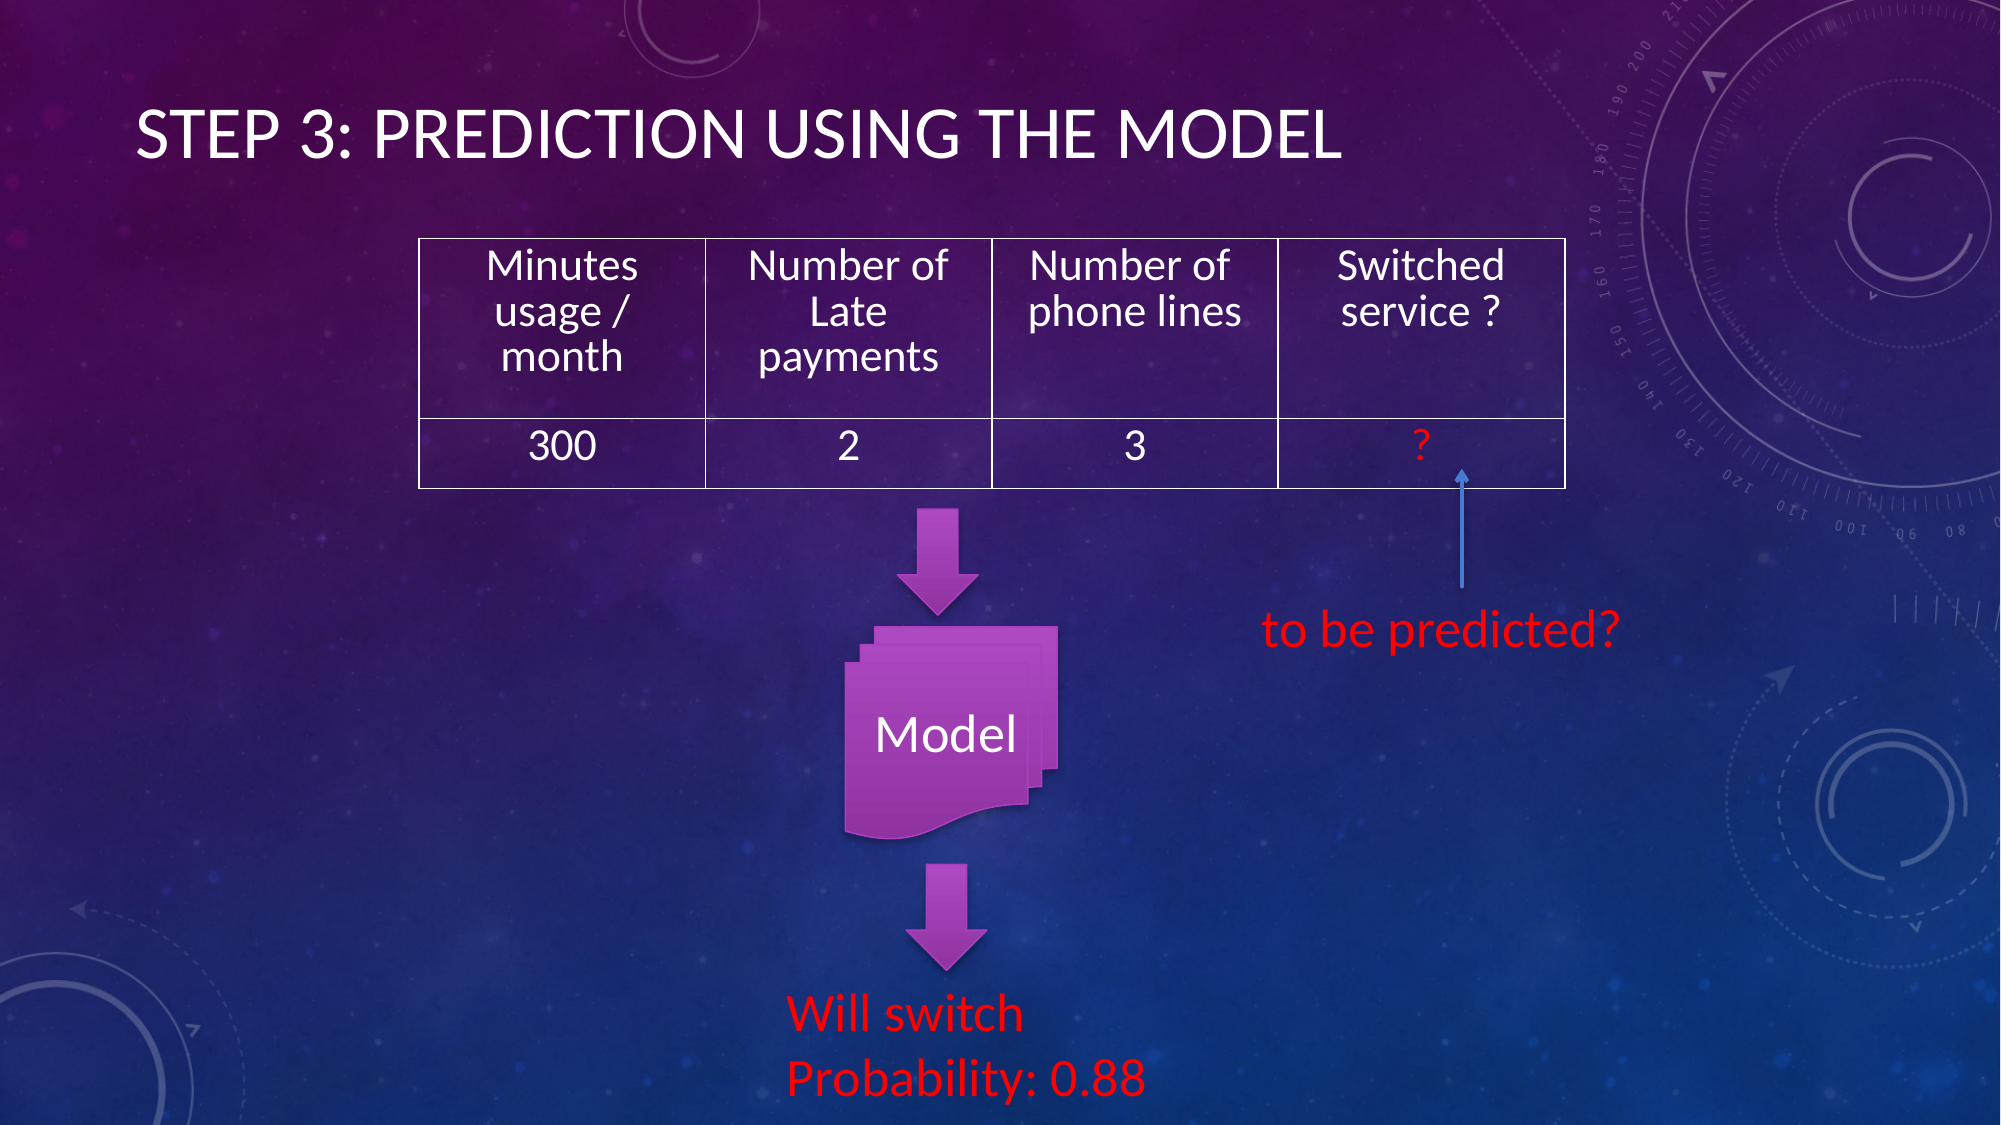

# Step 3: Prediction using the model
| Minutes usage / month | Number of Late payments | Number of phone lines | Switched service ? |
| --- | --- | --- | --- |
| 300 | 2 | 3 | ? |

to be predicted?

Model

Will switch
Probability: 0.88